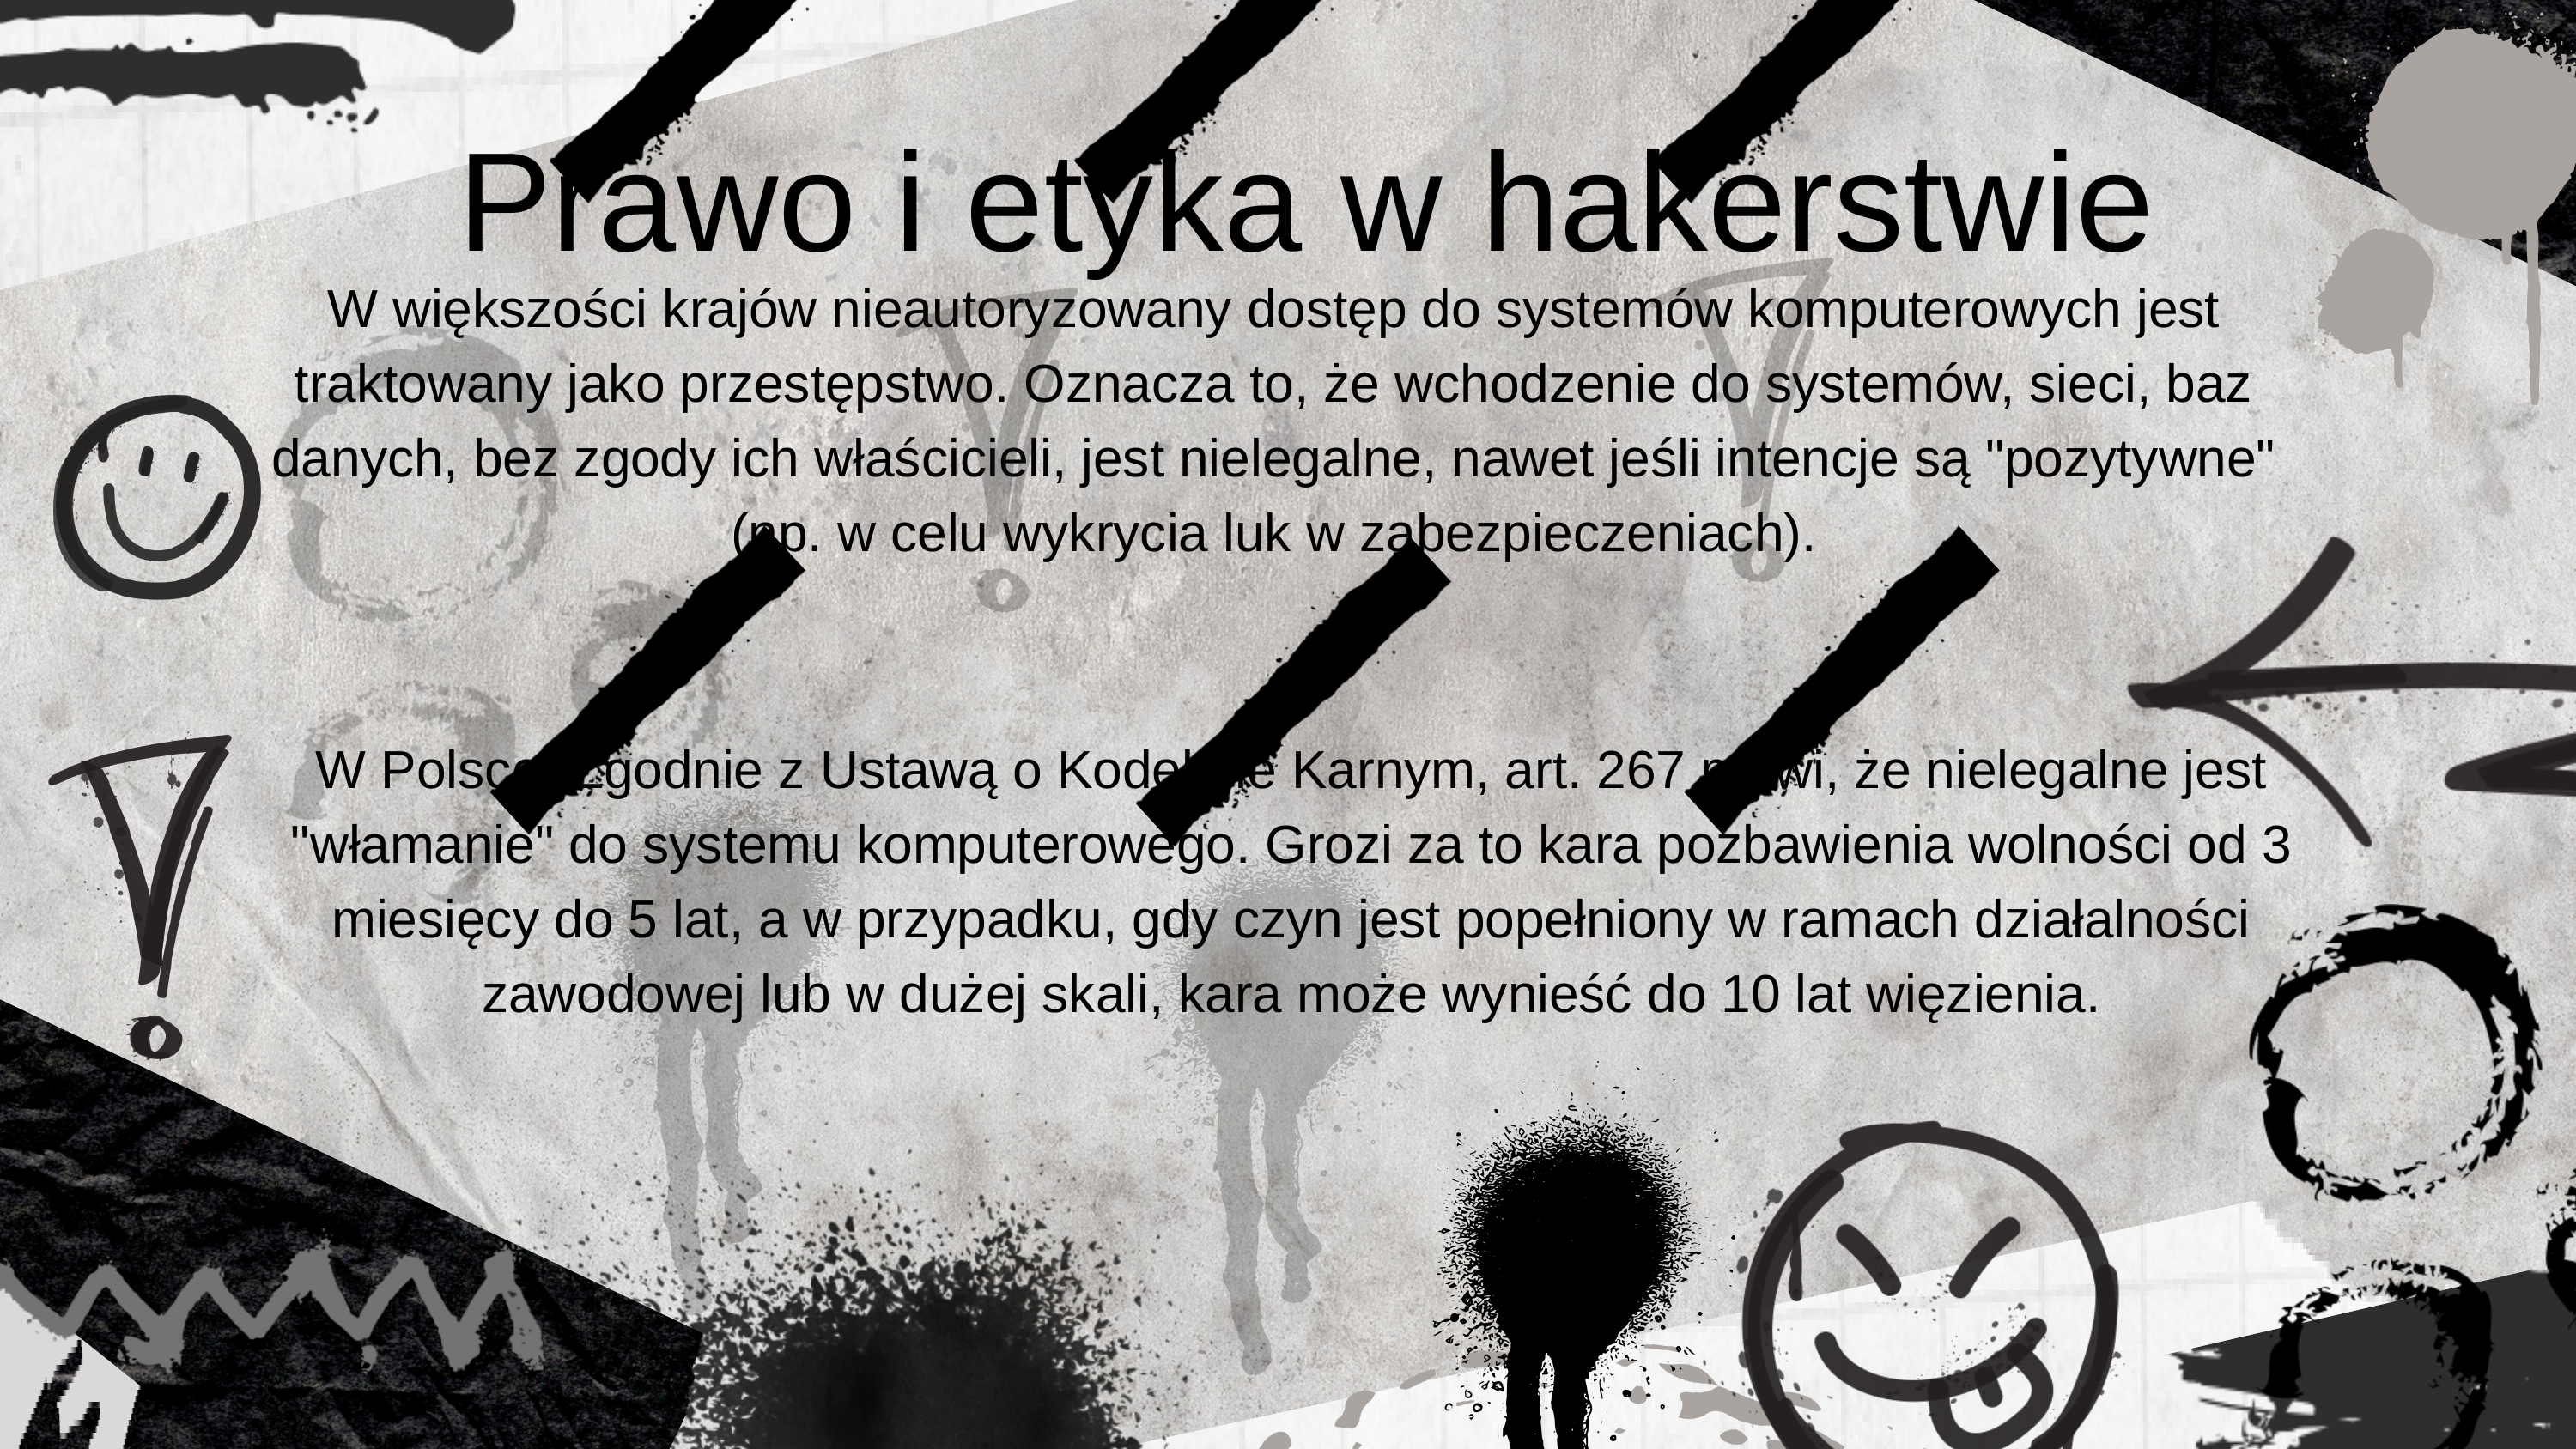

Prawo i etyka w hakerstwie

W większości krajów nieautoryzowany dostęp do systemów komputerowych jest traktowany jako przestępstwo. Oznacza to, że wchodzenie do systemów, sieci, baz danych, bez zgody ich właścicieli, jest nielegalne, nawet jeśli intencje są "pozytywne" (np. w celu wykrycia luk w zabezpieczeniach).

W Polsce: Zgodnie z Ustawą o Kodeksie Karnym, art. 267 mówi, że nielegalne jest "włamanie" do systemu komputerowego. Grozi za to kara pozbawienia wolności od 3 miesięcy do 5 lat, a w przypadku, gdy czyn jest popełniony w ramach działalności zawodowej lub w dużej skali, kara może wynieść do 10 lat więzienia.